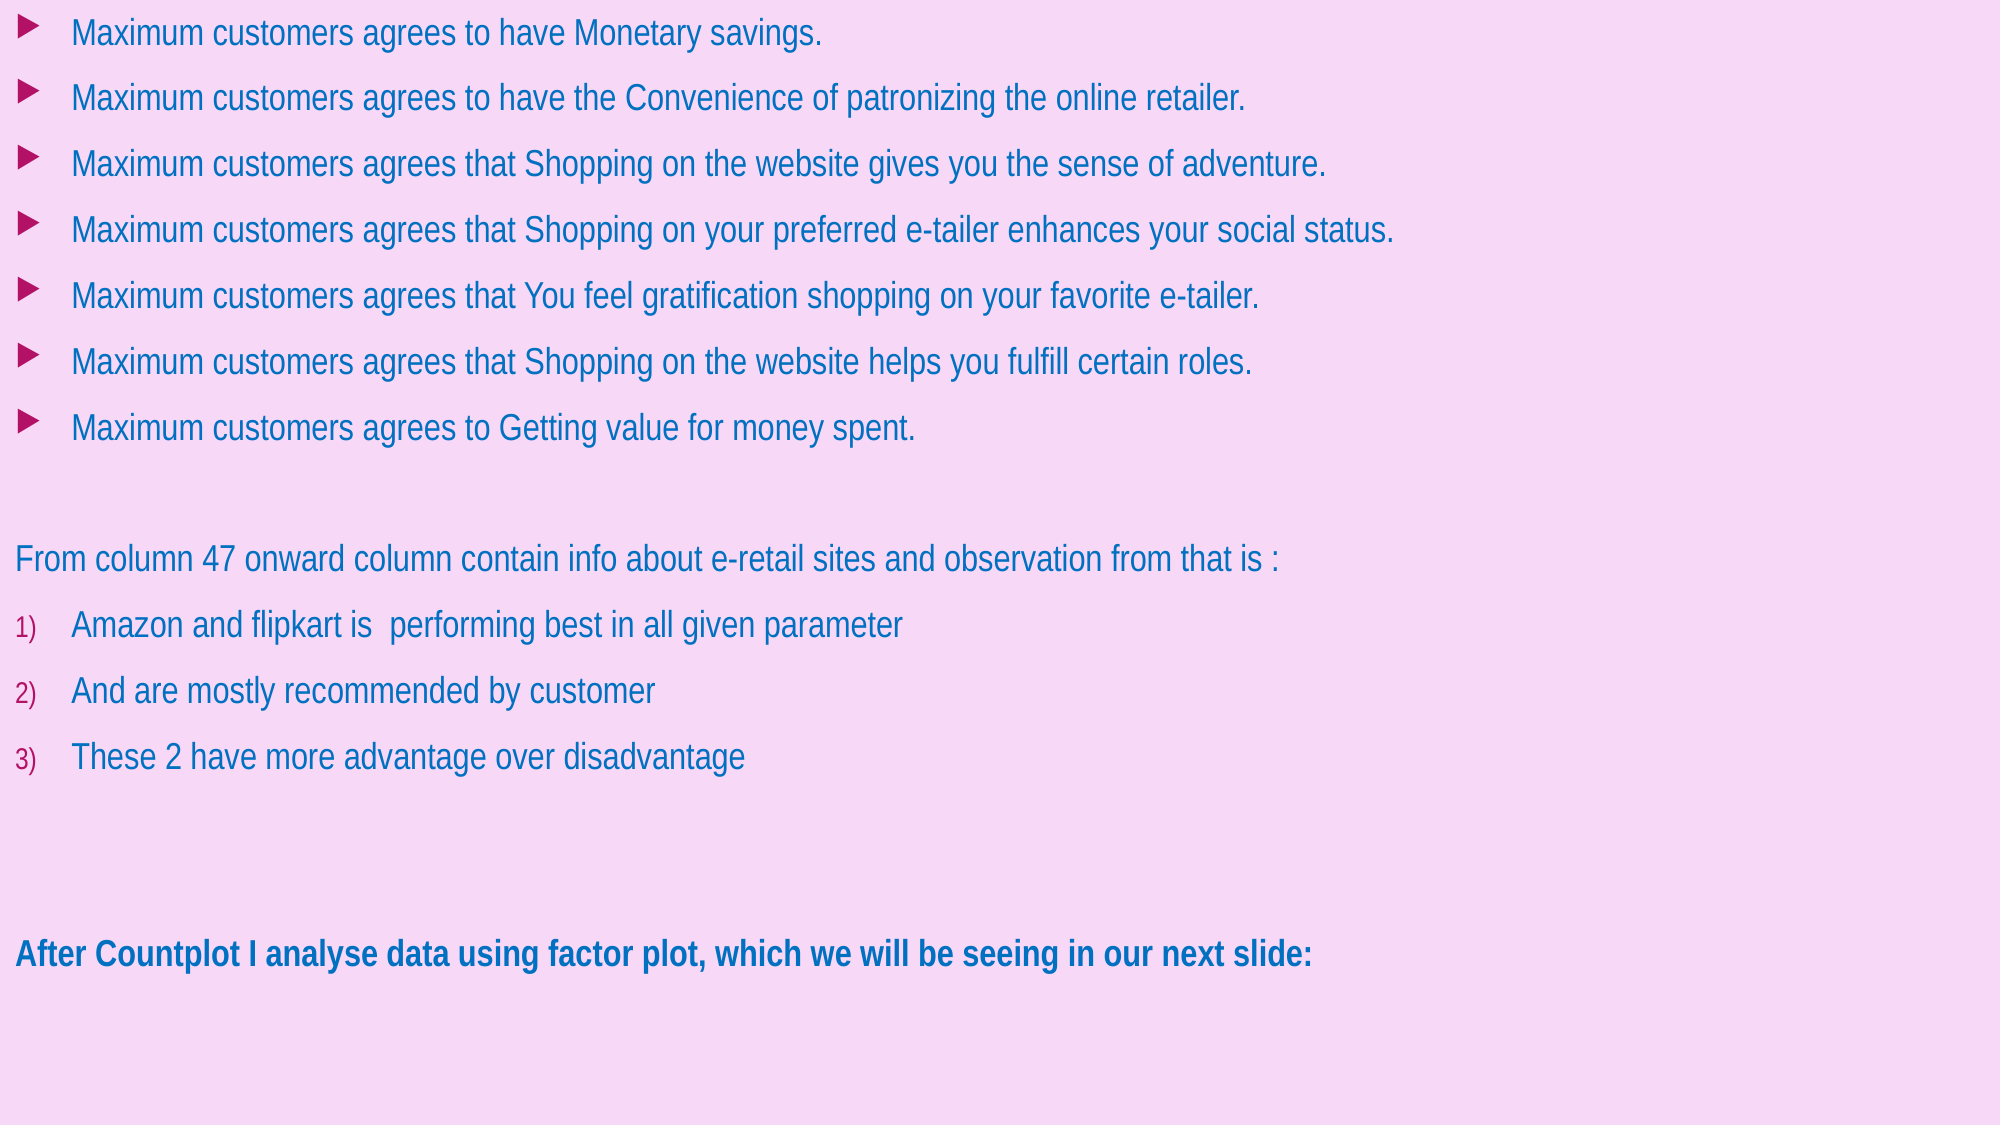

Maximum customers agrees to have Monetary savings.
Maximum customers agrees to have the Convenience of patronizing the online retailer.
Maximum customers agrees that Shopping on the website gives you the sense of adventure.
Maximum customers agrees that Shopping on your preferred e-tailer enhances your social status.
Maximum customers agrees that You feel gratification shopping on your favorite e-tailer.
Maximum customers agrees that Shopping on the website helps you fulfill certain roles.
Maximum customers agrees to Getting value for money spent.

From column 47 onward column contain info about e-retail sites and observation from that is :
Amazon and flipkart is  performing best in all given parameter
And are mostly recommended by customer
These 2 have more advantage over disadvantage

After Countplot I analyse data using factor plot, which we will be seeing in our next slide: